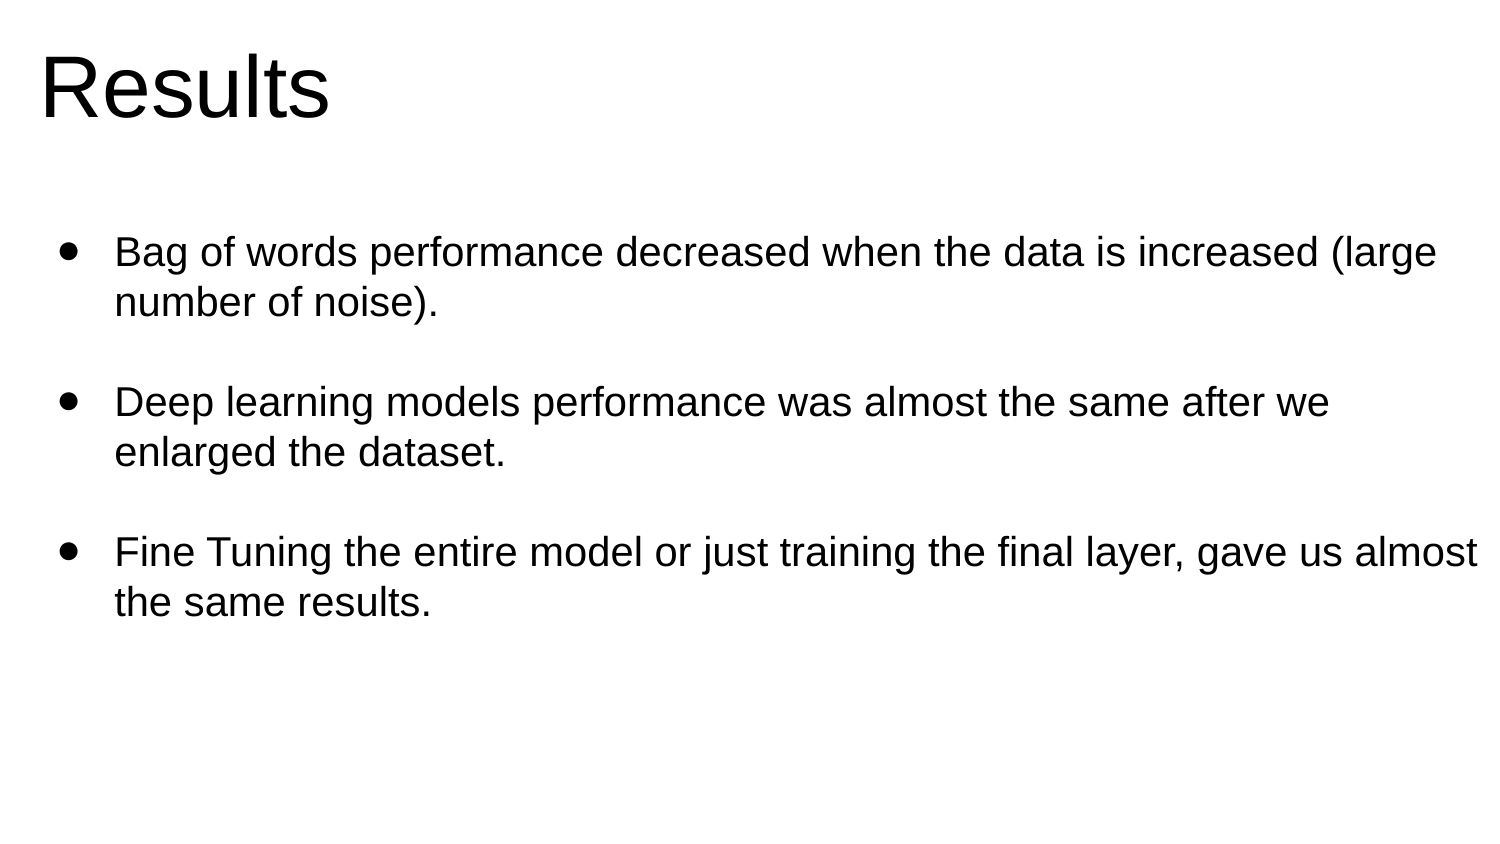

Results

Bag of words performance decreased when the data is increased (large number of noise).

Deep learning models performance was almost the same after we enlarged the dataset.

Fine Tuning the entire model or just training the final layer, gave us almost the same results.